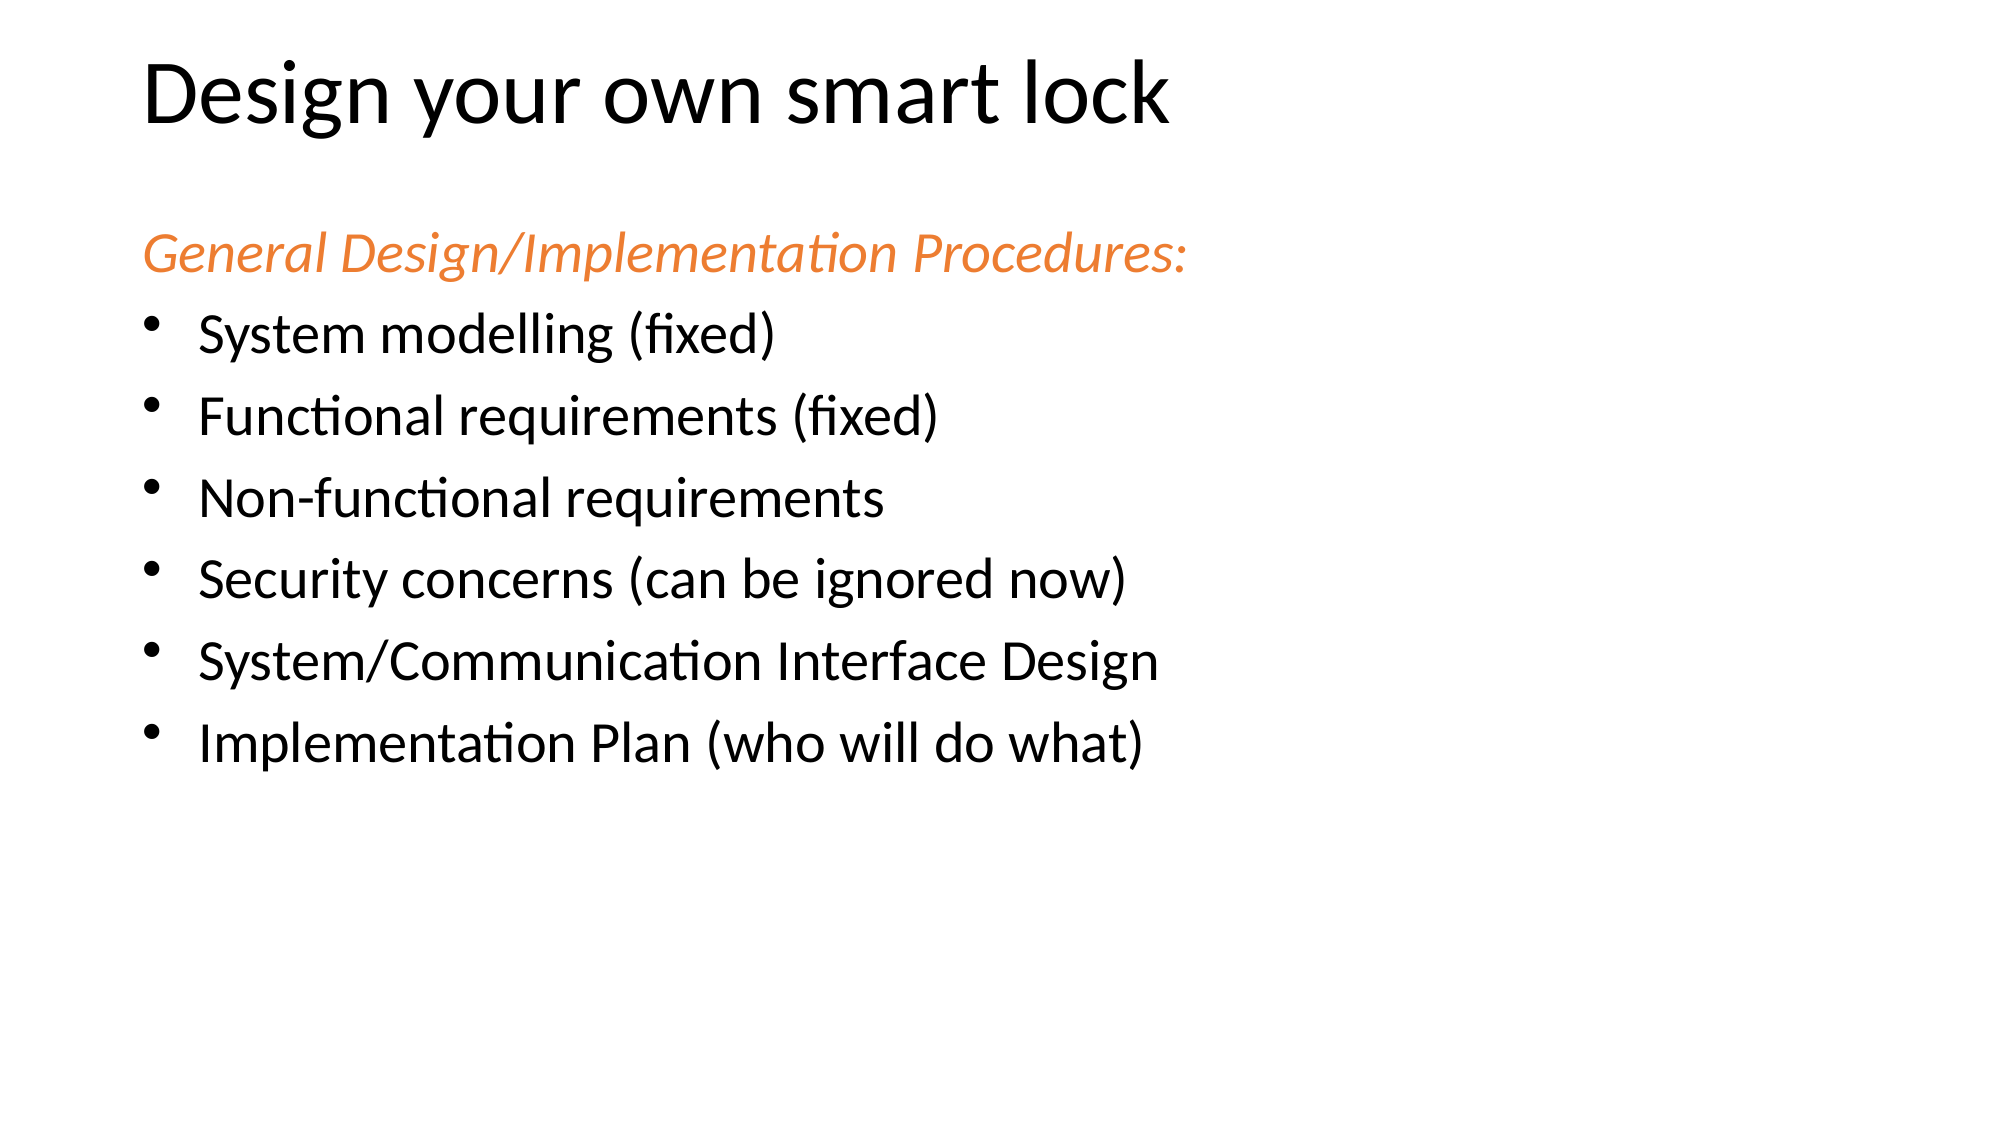

# Design your own smart lock
General Design/Implementation Procedures:
System modelling (fixed)
Functional requirements (fixed)
Non-functional requirements
Security concerns (can be ignored now)
System/Communication Interface Design
Implementation Plan (who will do what)